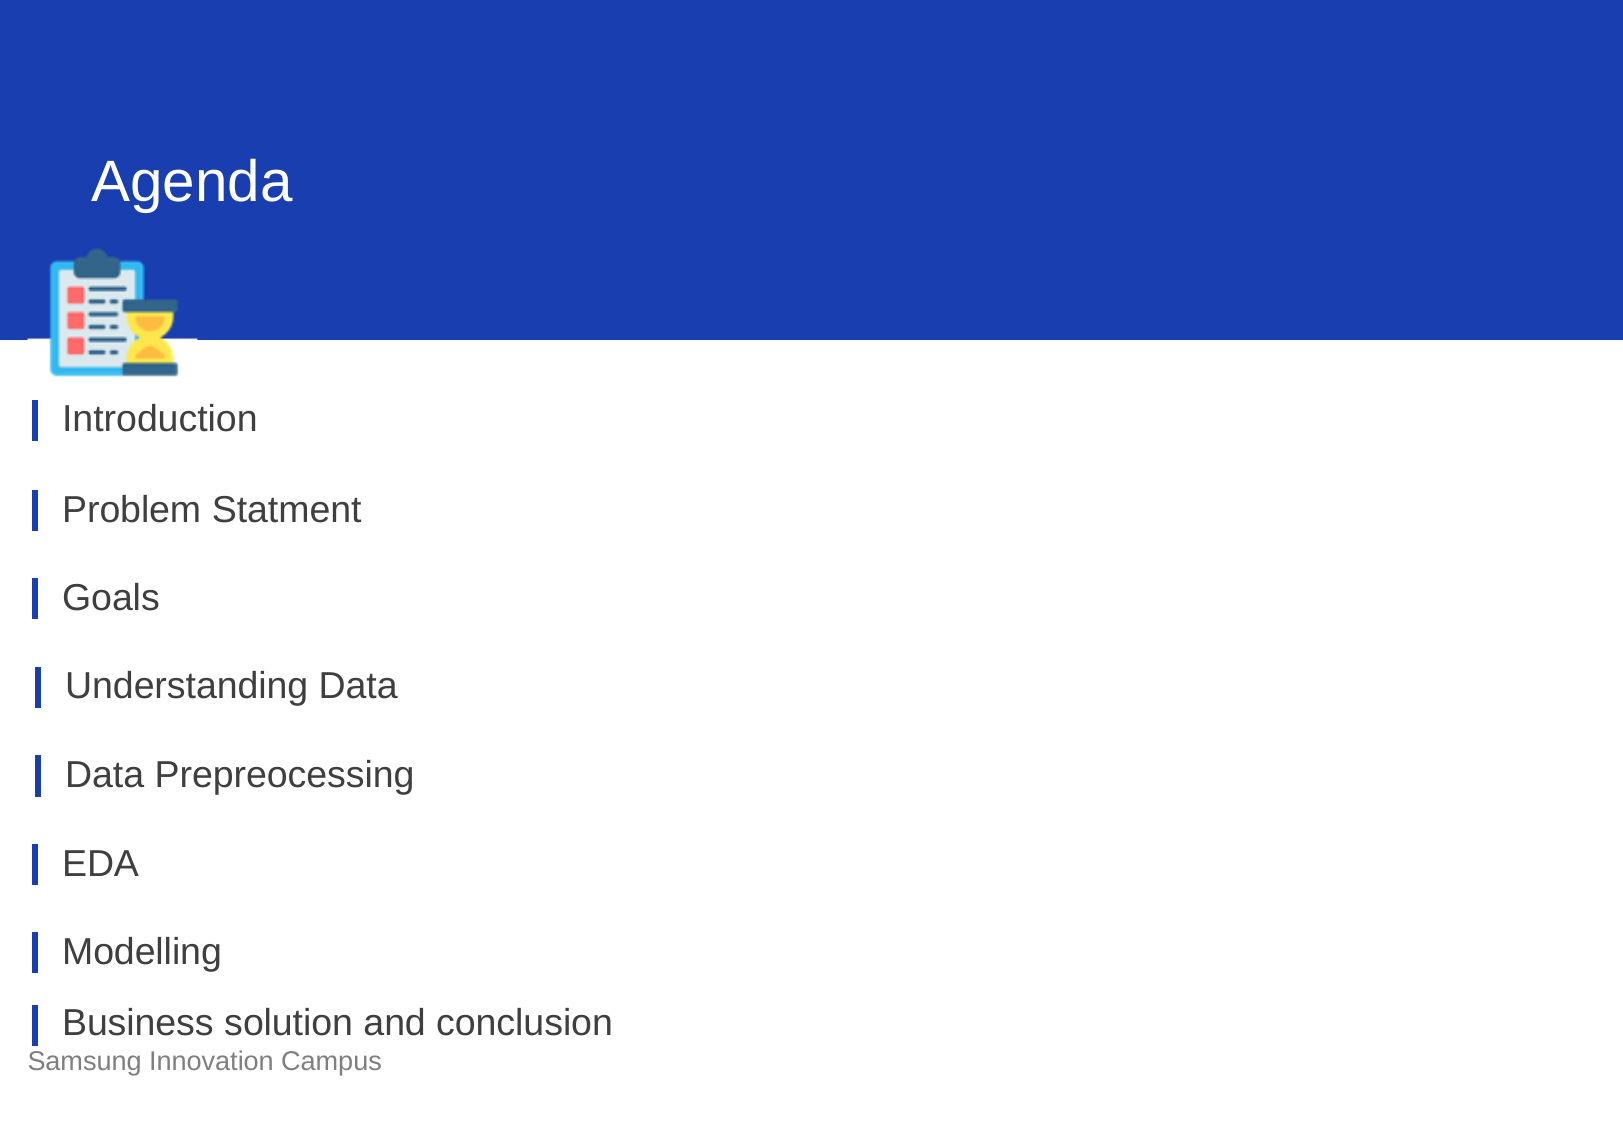

Agenda

Introduction

Problem Statment

Goals

Understanding Data

Data Prepreocessing

EDA

Modelling

Business solution and conclusion

Samsung Innovation Campus